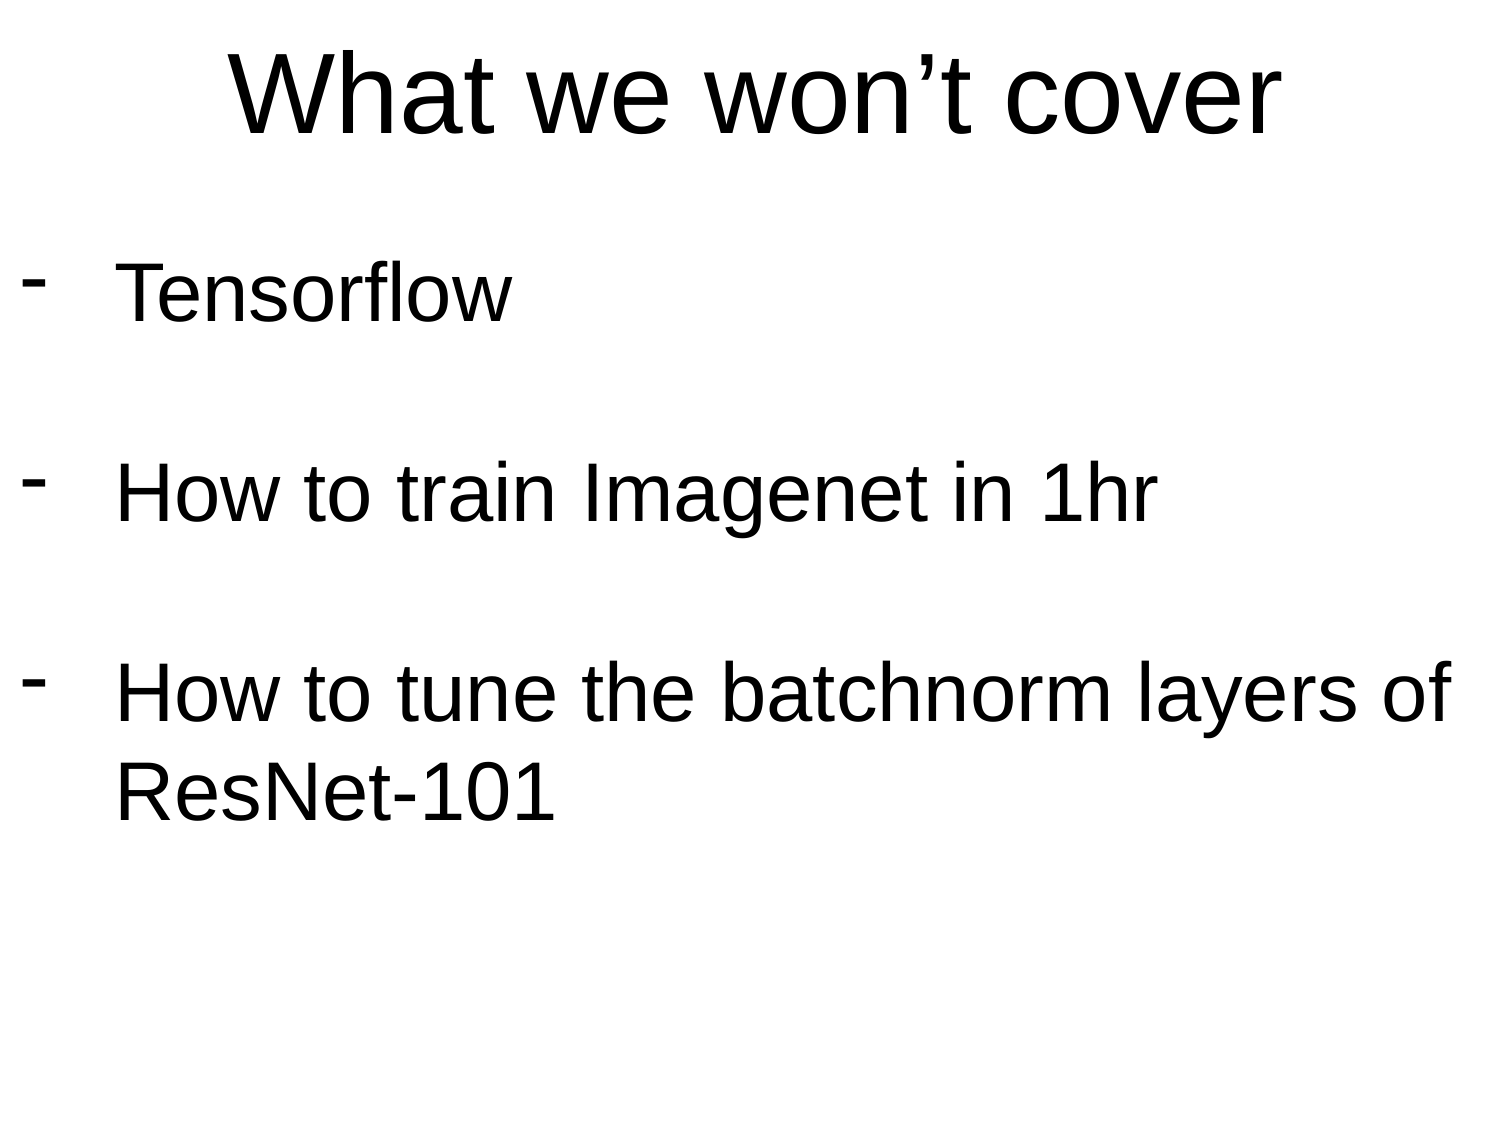

# What we won’t cover

Tensorflow

How to train Imagenet in 1hr

How to tune the batchnorm layers of ResNet-101